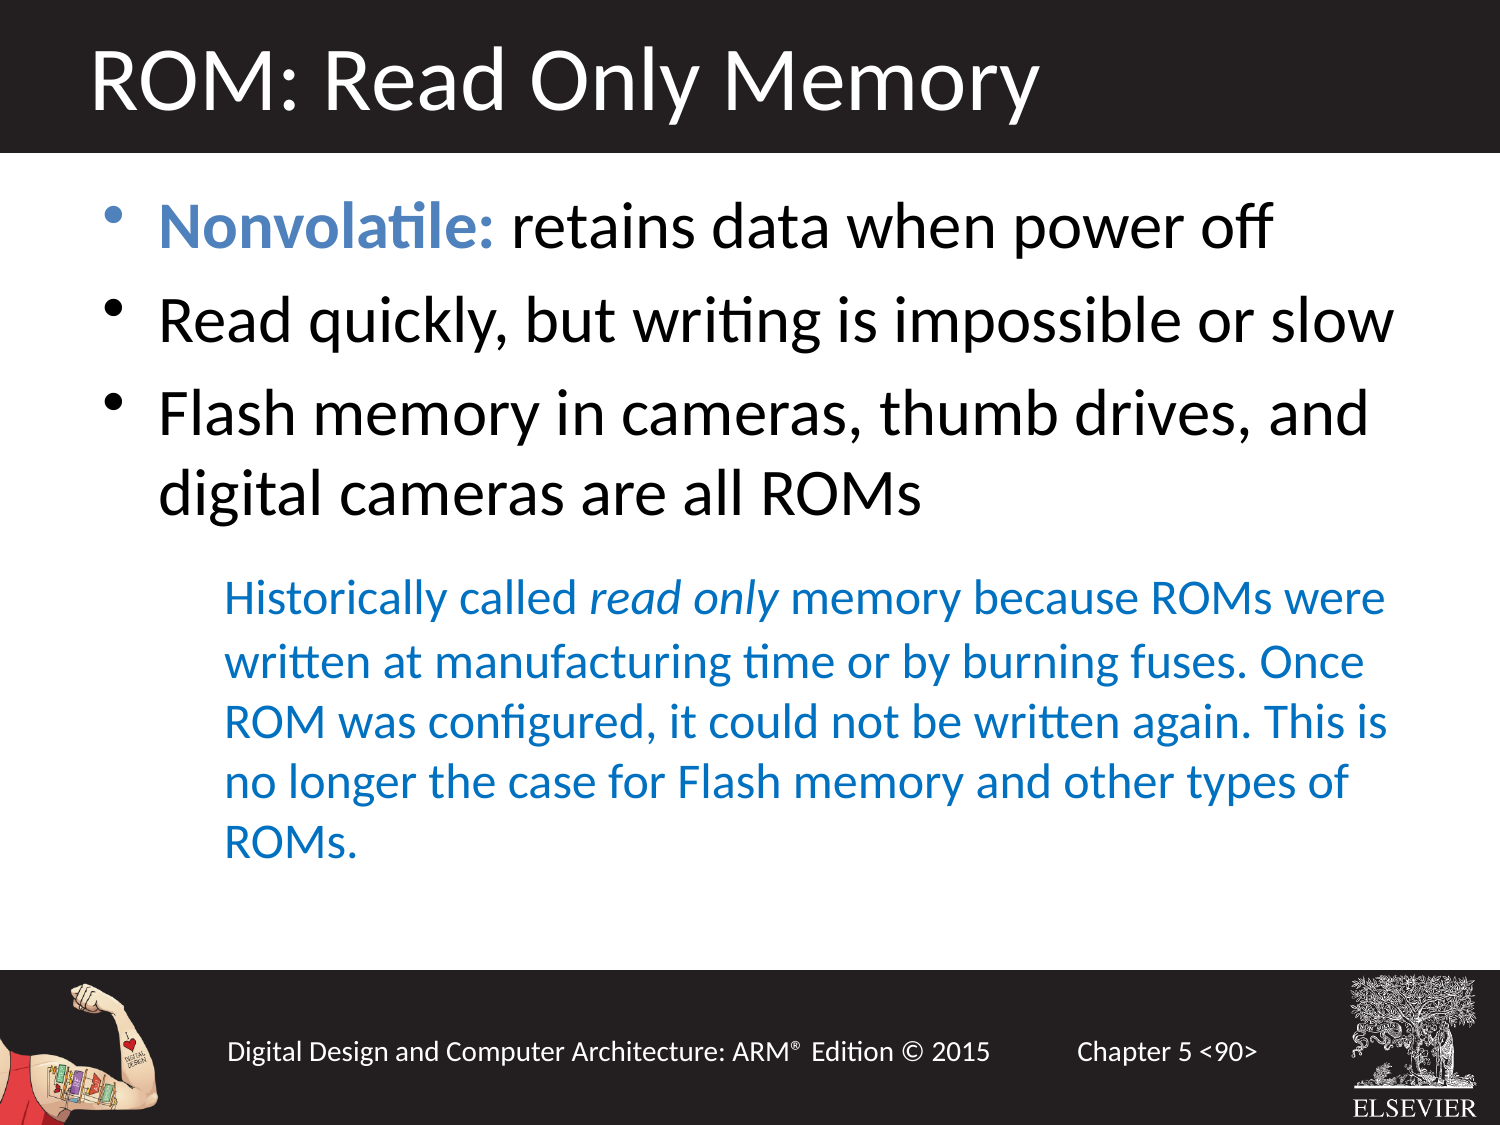

ROM: Read Only Memory

Nonvolatile: retains data when power off
Read quickly, but writing is impossible or slow
Flash memory in cameras, thumb drives, and digital cameras are all ROMs

	Historically called read only memory because ROMs were written at manufacturing time or by burning fuses. Once ROM was configured, it could not be written again. This is no longer the case for Flash memory and other types of ROMs.